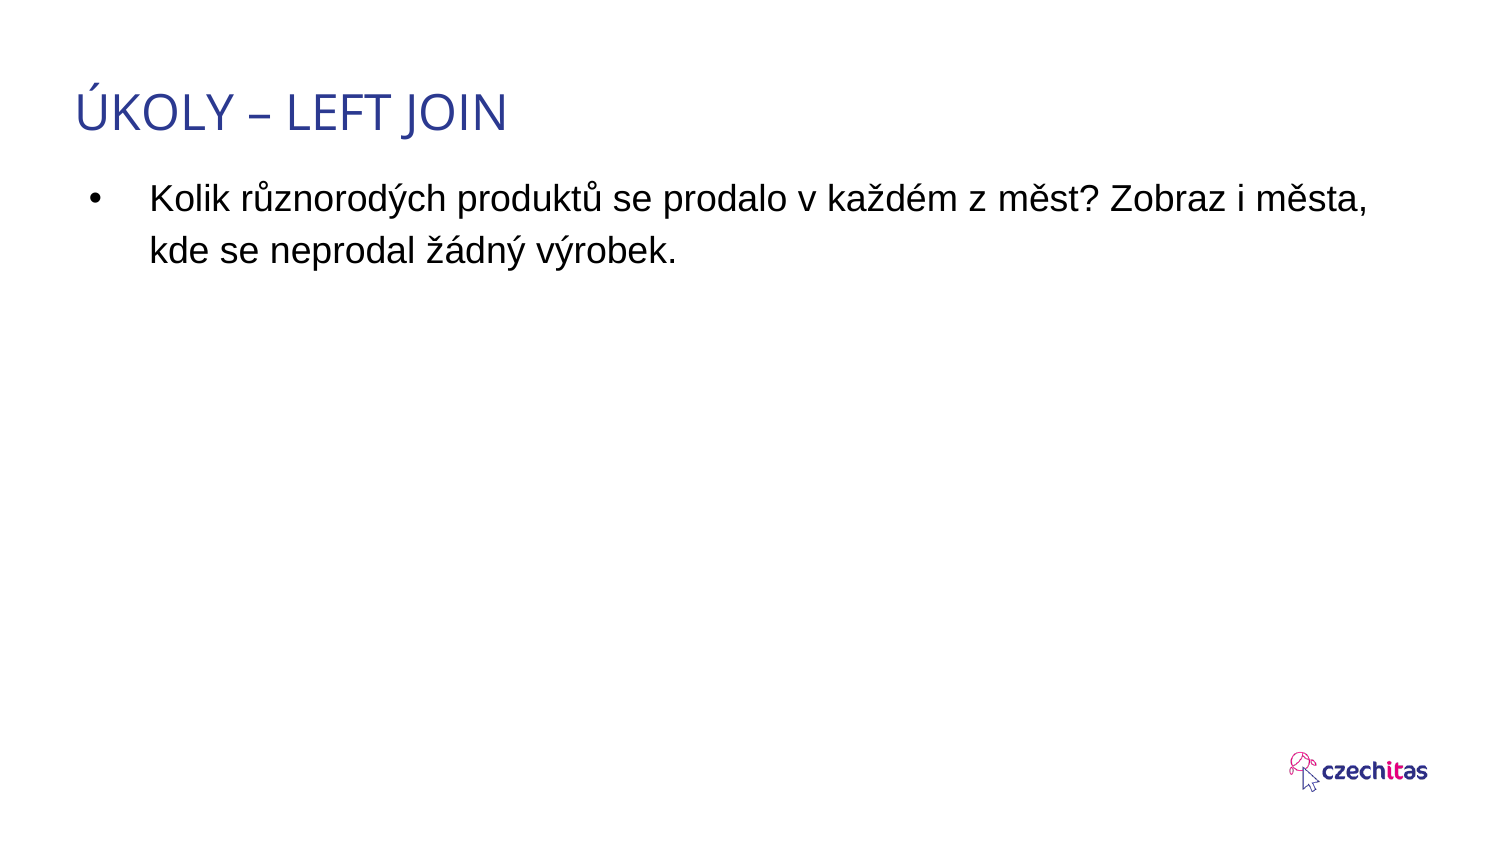

# ÚKOLY – LEFT JOIN
Kolik různorodých produktů se prodalo v každém z měst? Zobraz i města, kde se neprodal žádný výrobek.